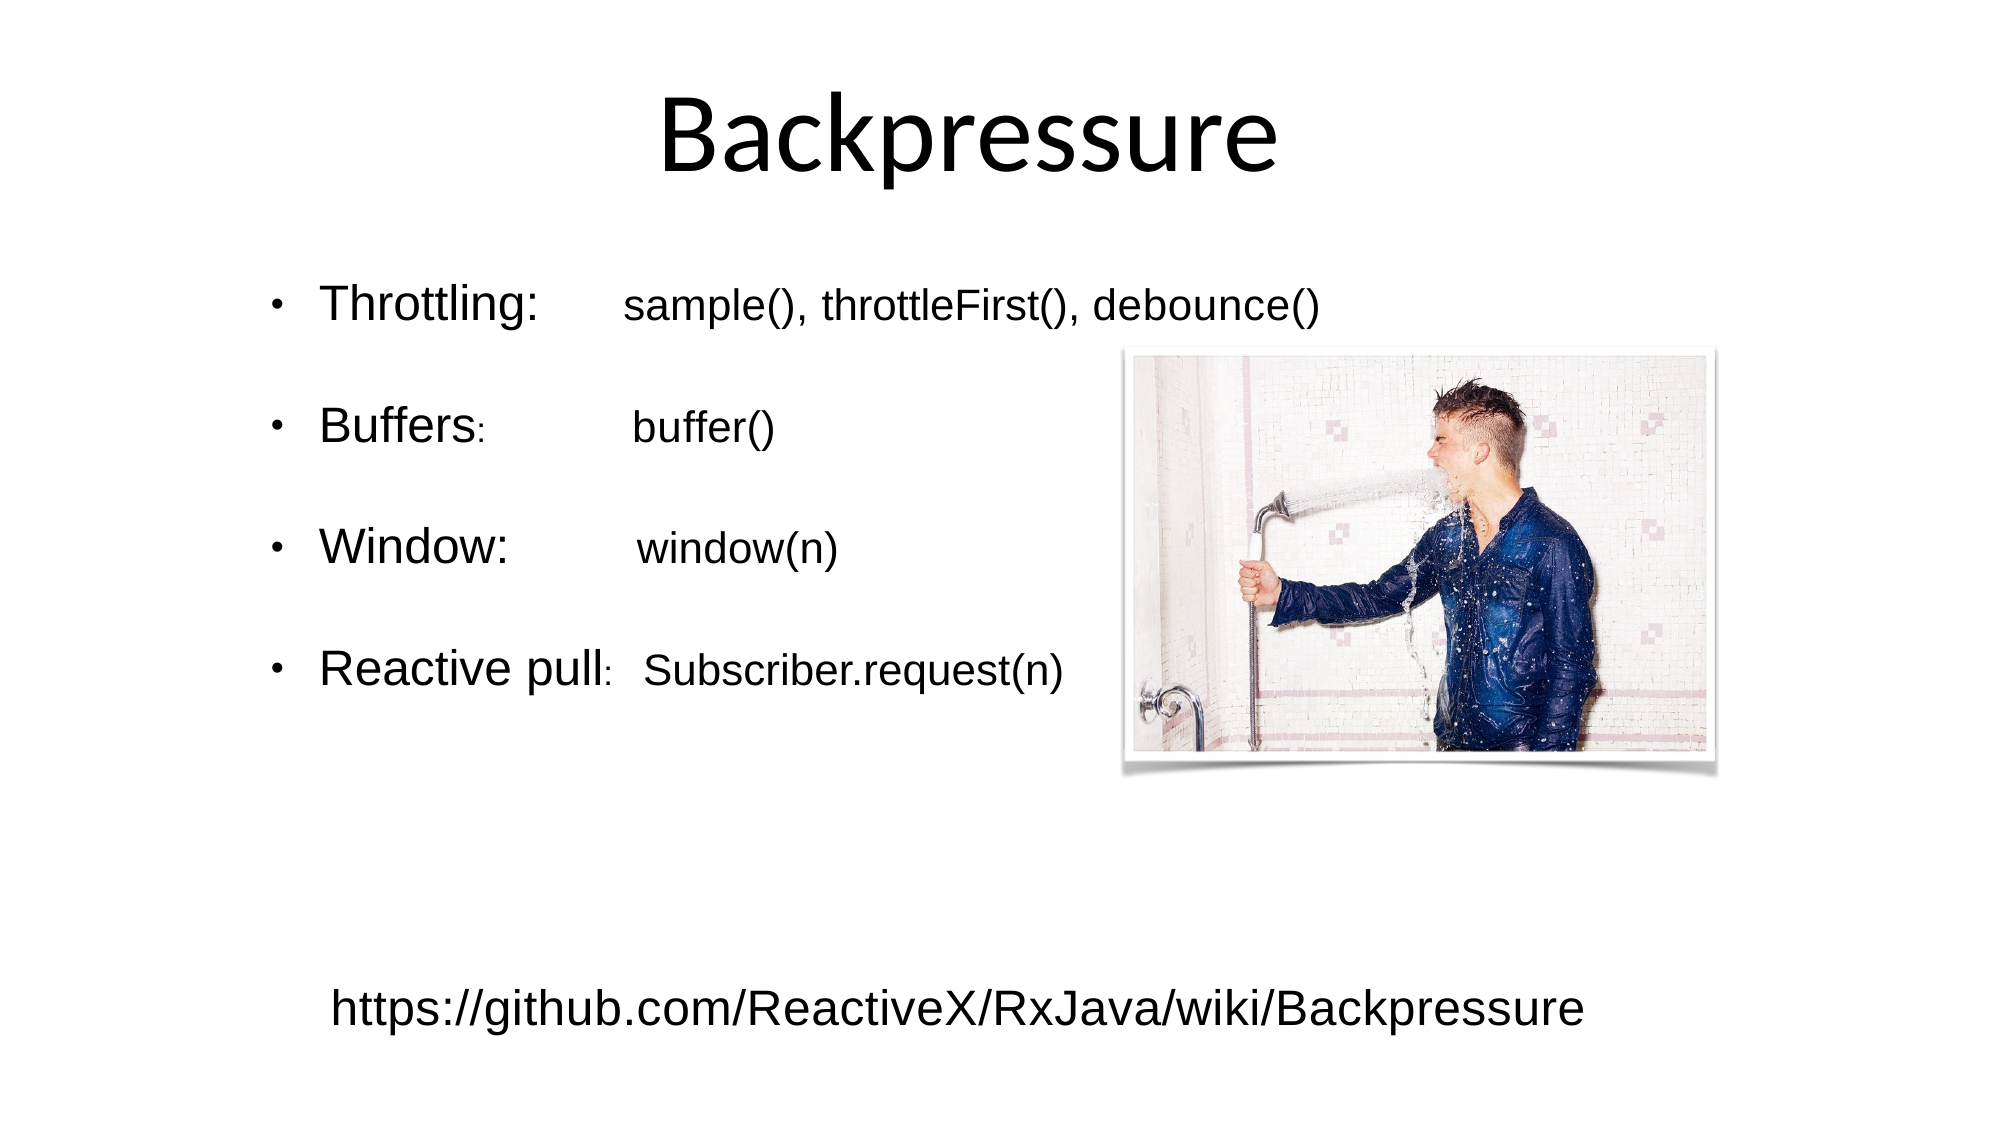

# Backpressure
Throttling:
sample(), throttleFirst(), debounce()
•

Buffers:
buffer()
•
Window:
window(n)
•
Reactive pull:
Subscriber.request(n)
•
https://github.com/ReactiveX/RxJava/wiki/Backpressure